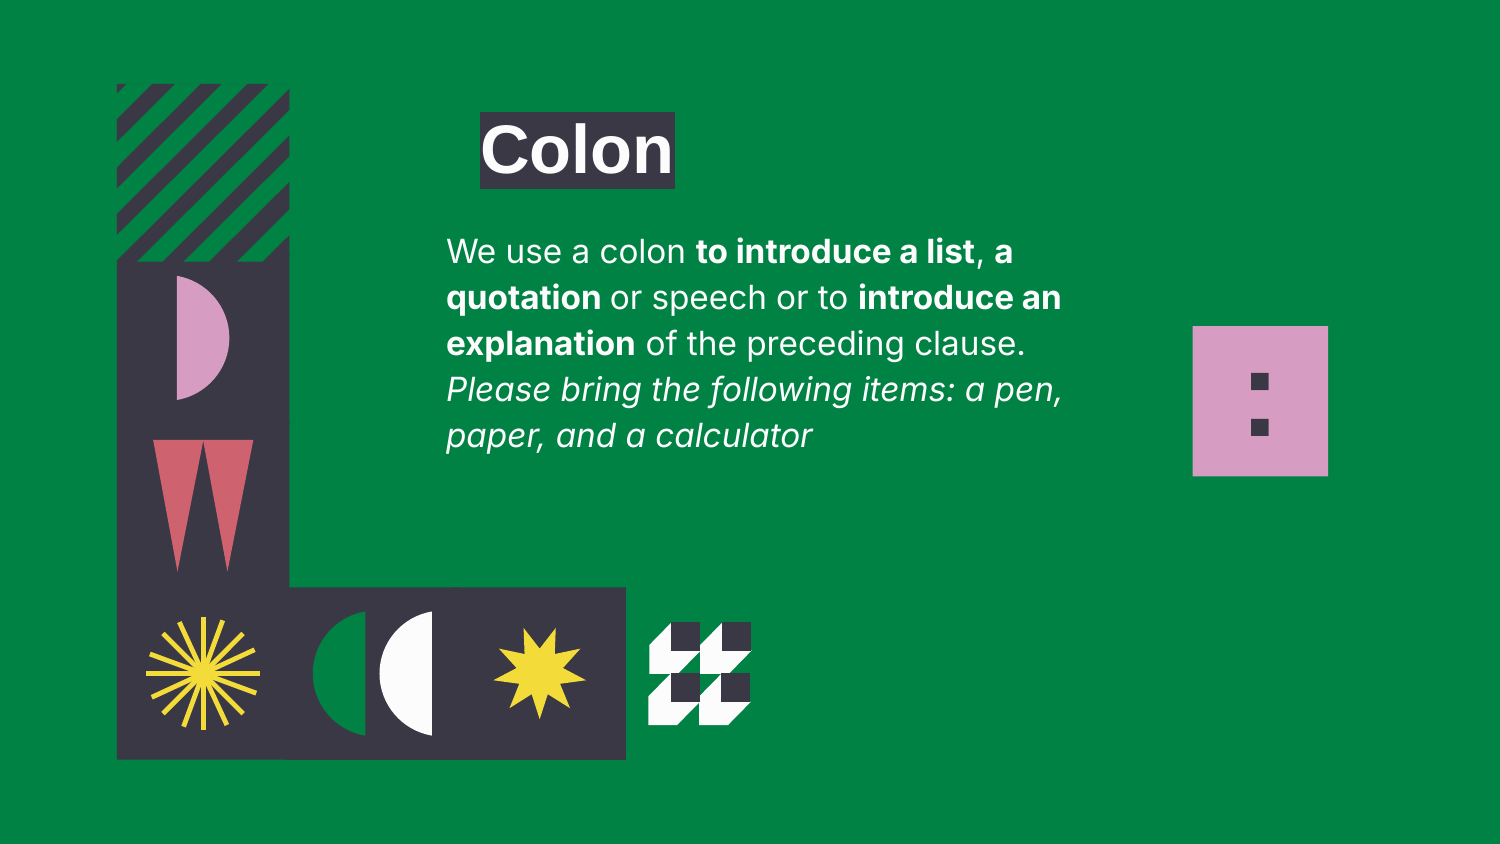

# Colon

We use a colon to introduce a list, a quotation or speech or to introduce an explanation of the preceding clause. Please bring the following items: a pen, paper, and a calculator

: